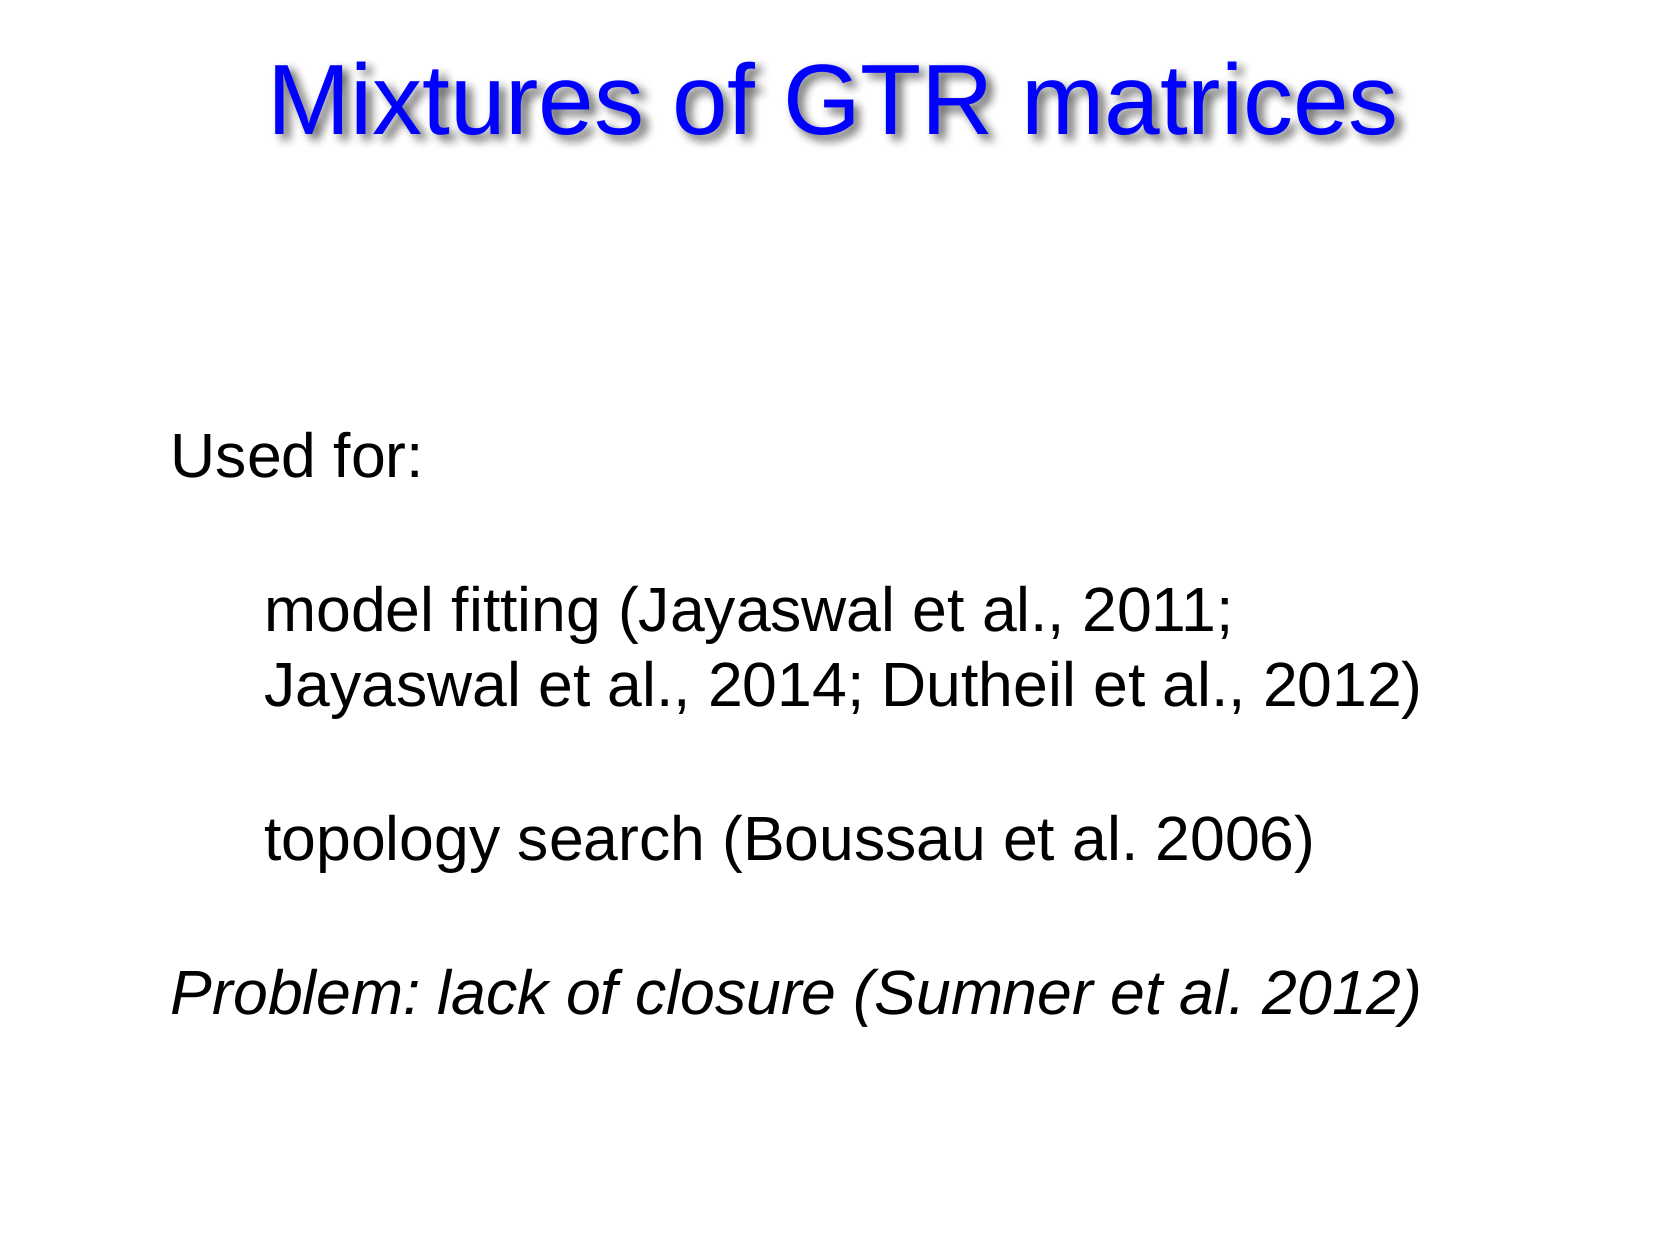

# Mixtures of GTR matrices
Used for:
model fitting (Jayaswal et al., 2011; Jayaswal et al., 2014; Dutheil et al., 2012)
topology search (Boussau et al. 2006)
Problem: lack of closure (Sumner et al. 2012)